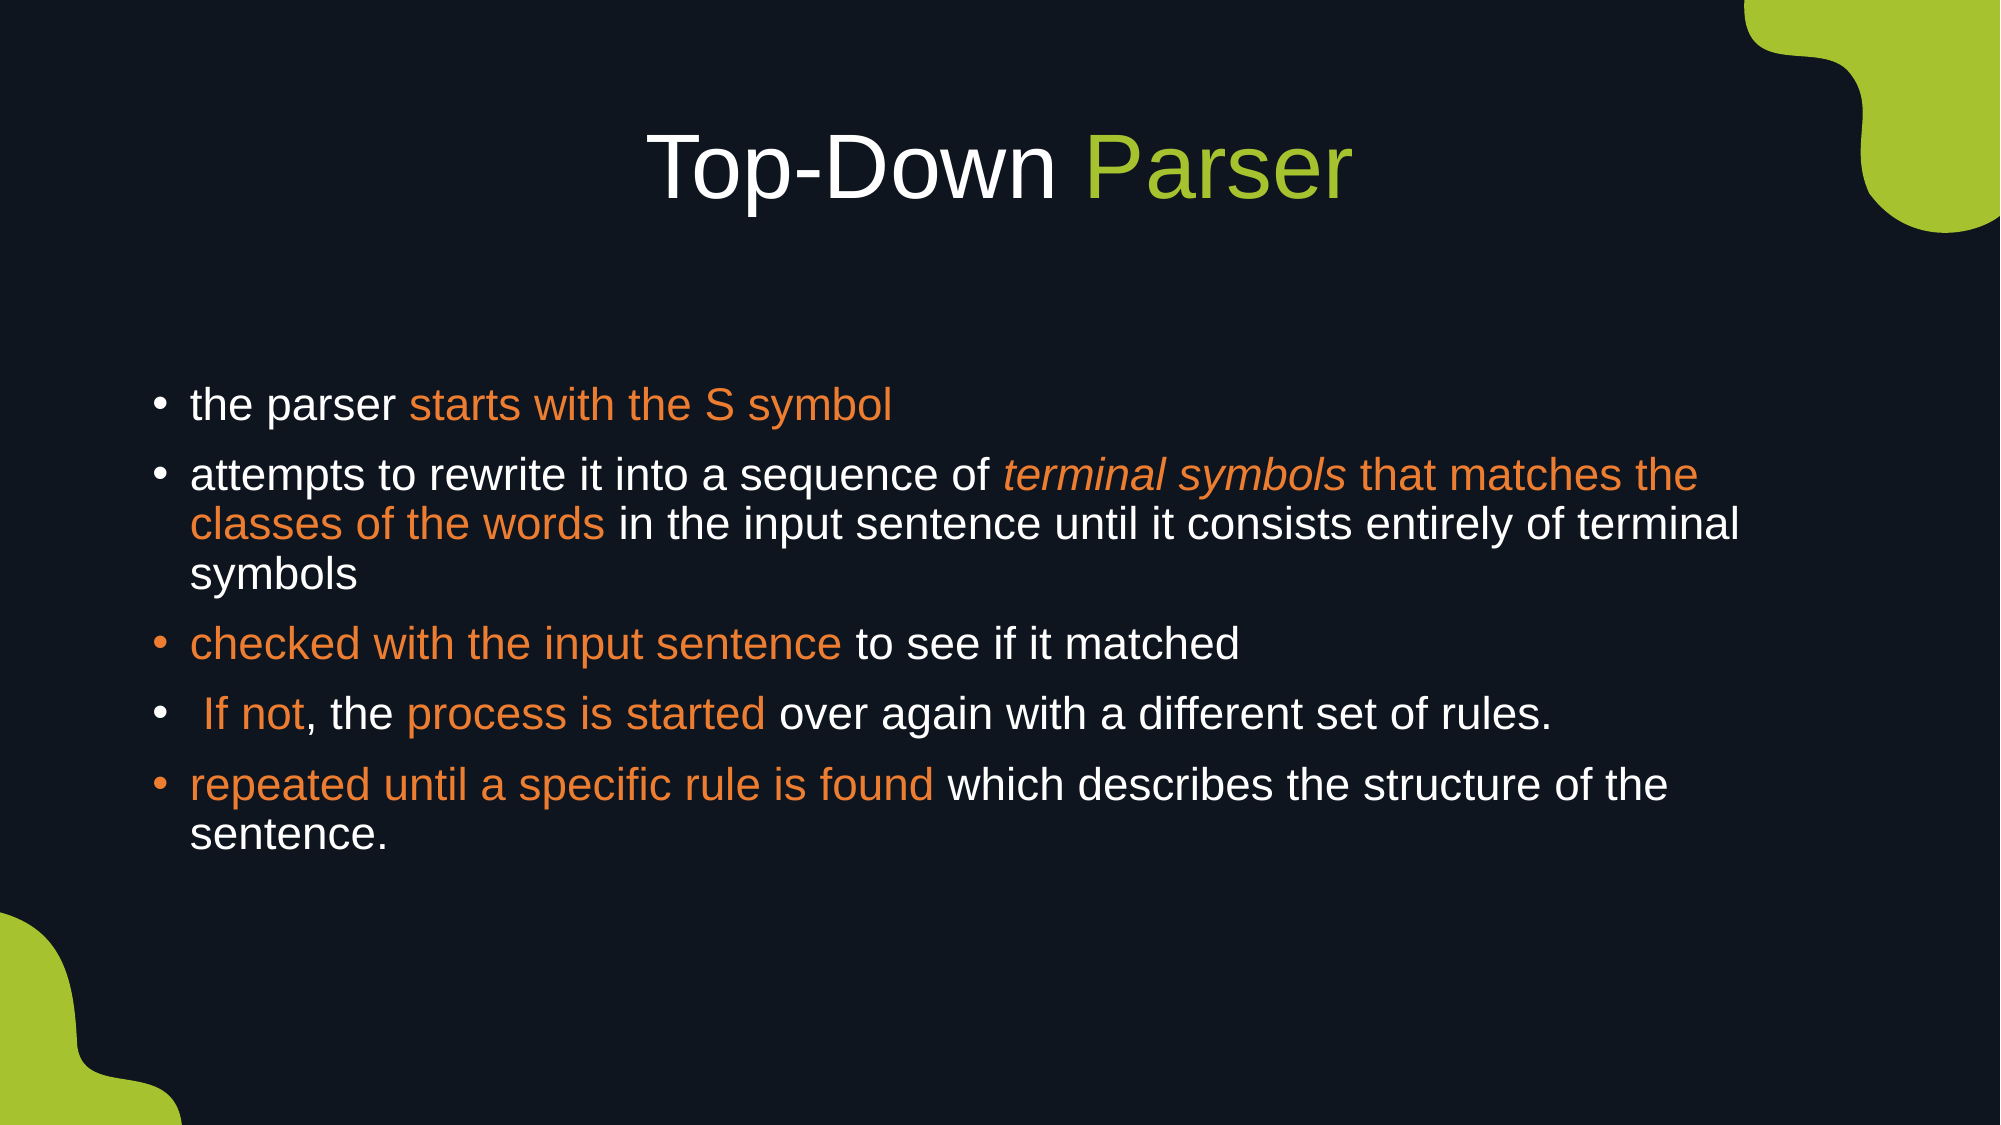

# Top-Down Parser
the parser starts with the S symbol
attempts to rewrite it into a sequence of terminal symbols that matches the classes of the words in the input sentence until it consists entirely of terminal symbols
checked with the input sentence to see if it matched
 If not, the process is started over again with a different set of rules.
repeated until a specific rule is found which describes the structure of the sentence.